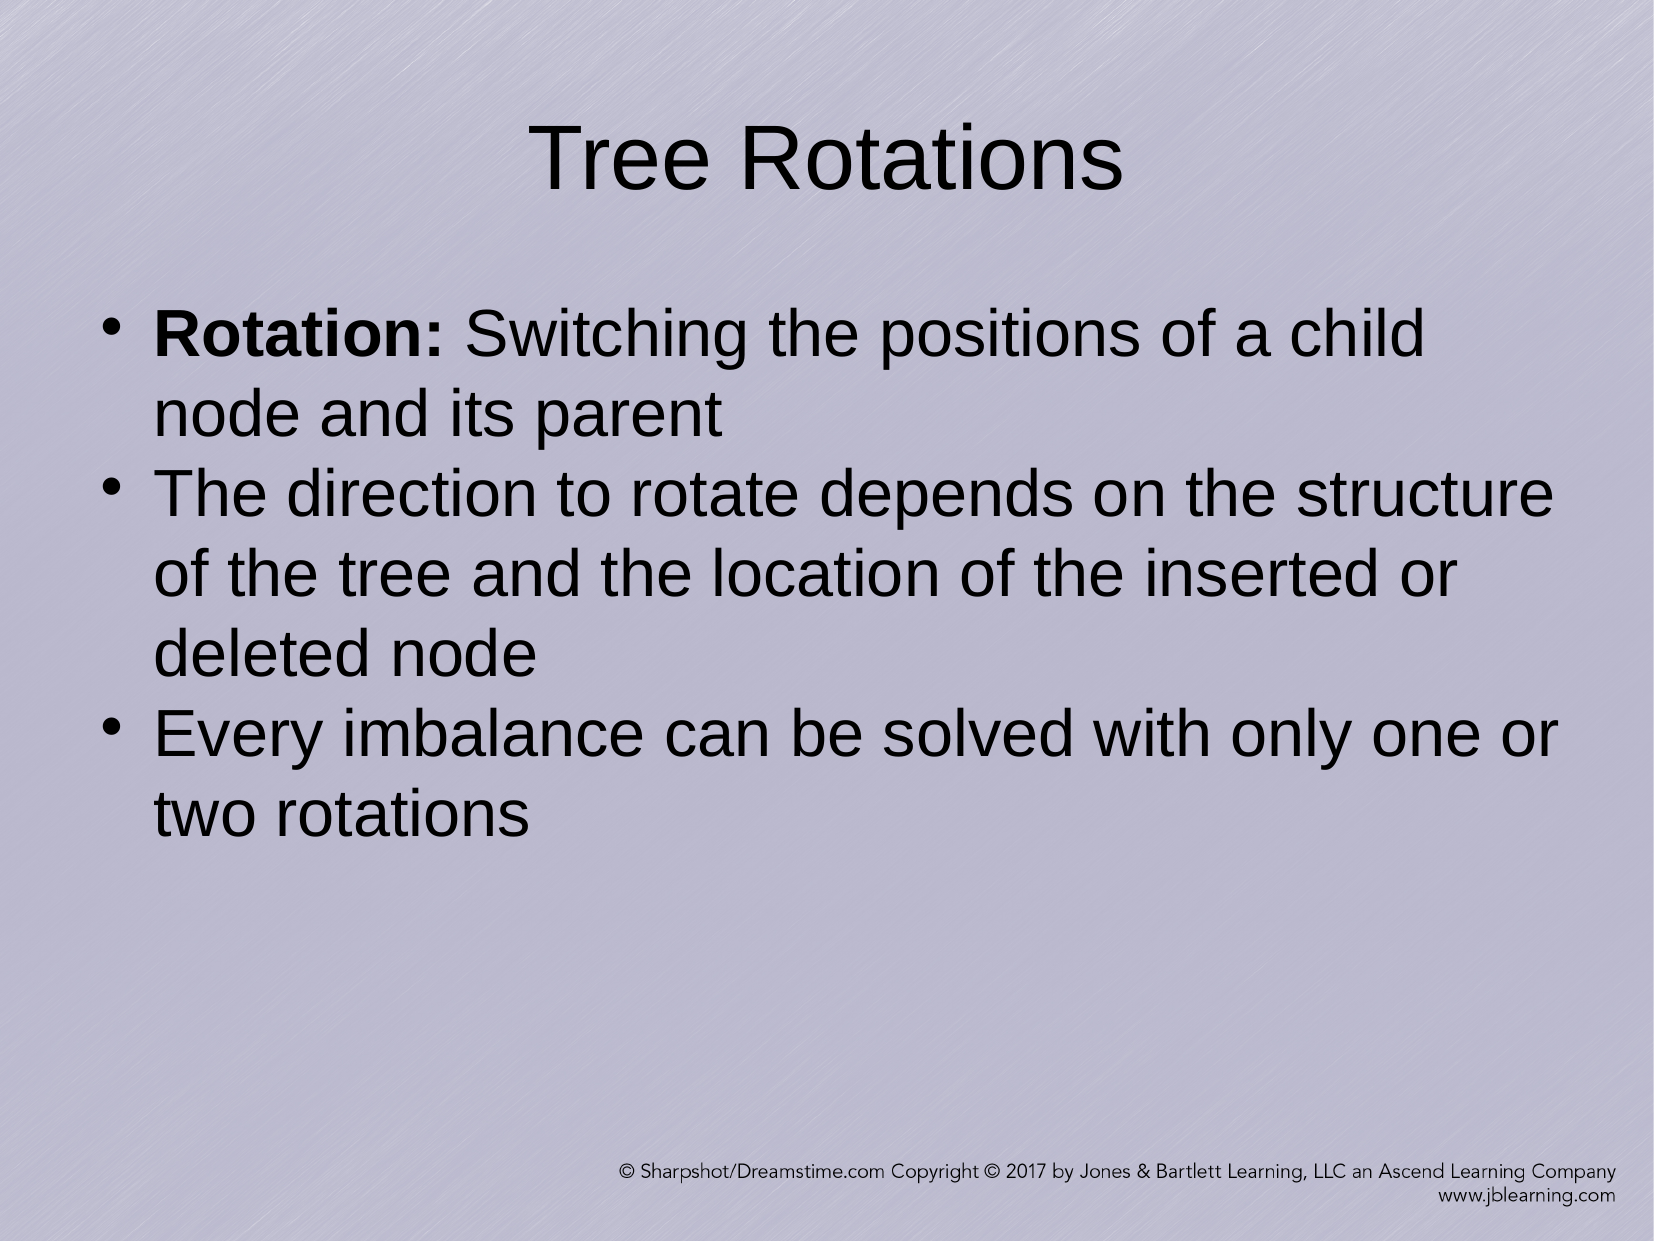

Tree Rotations
Rotation: Switching the positions of a child node and its parent
The direction to rotate depends on the structure of the tree and the location of the inserted or deleted node
Every imbalance can be solved with only one or two rotations